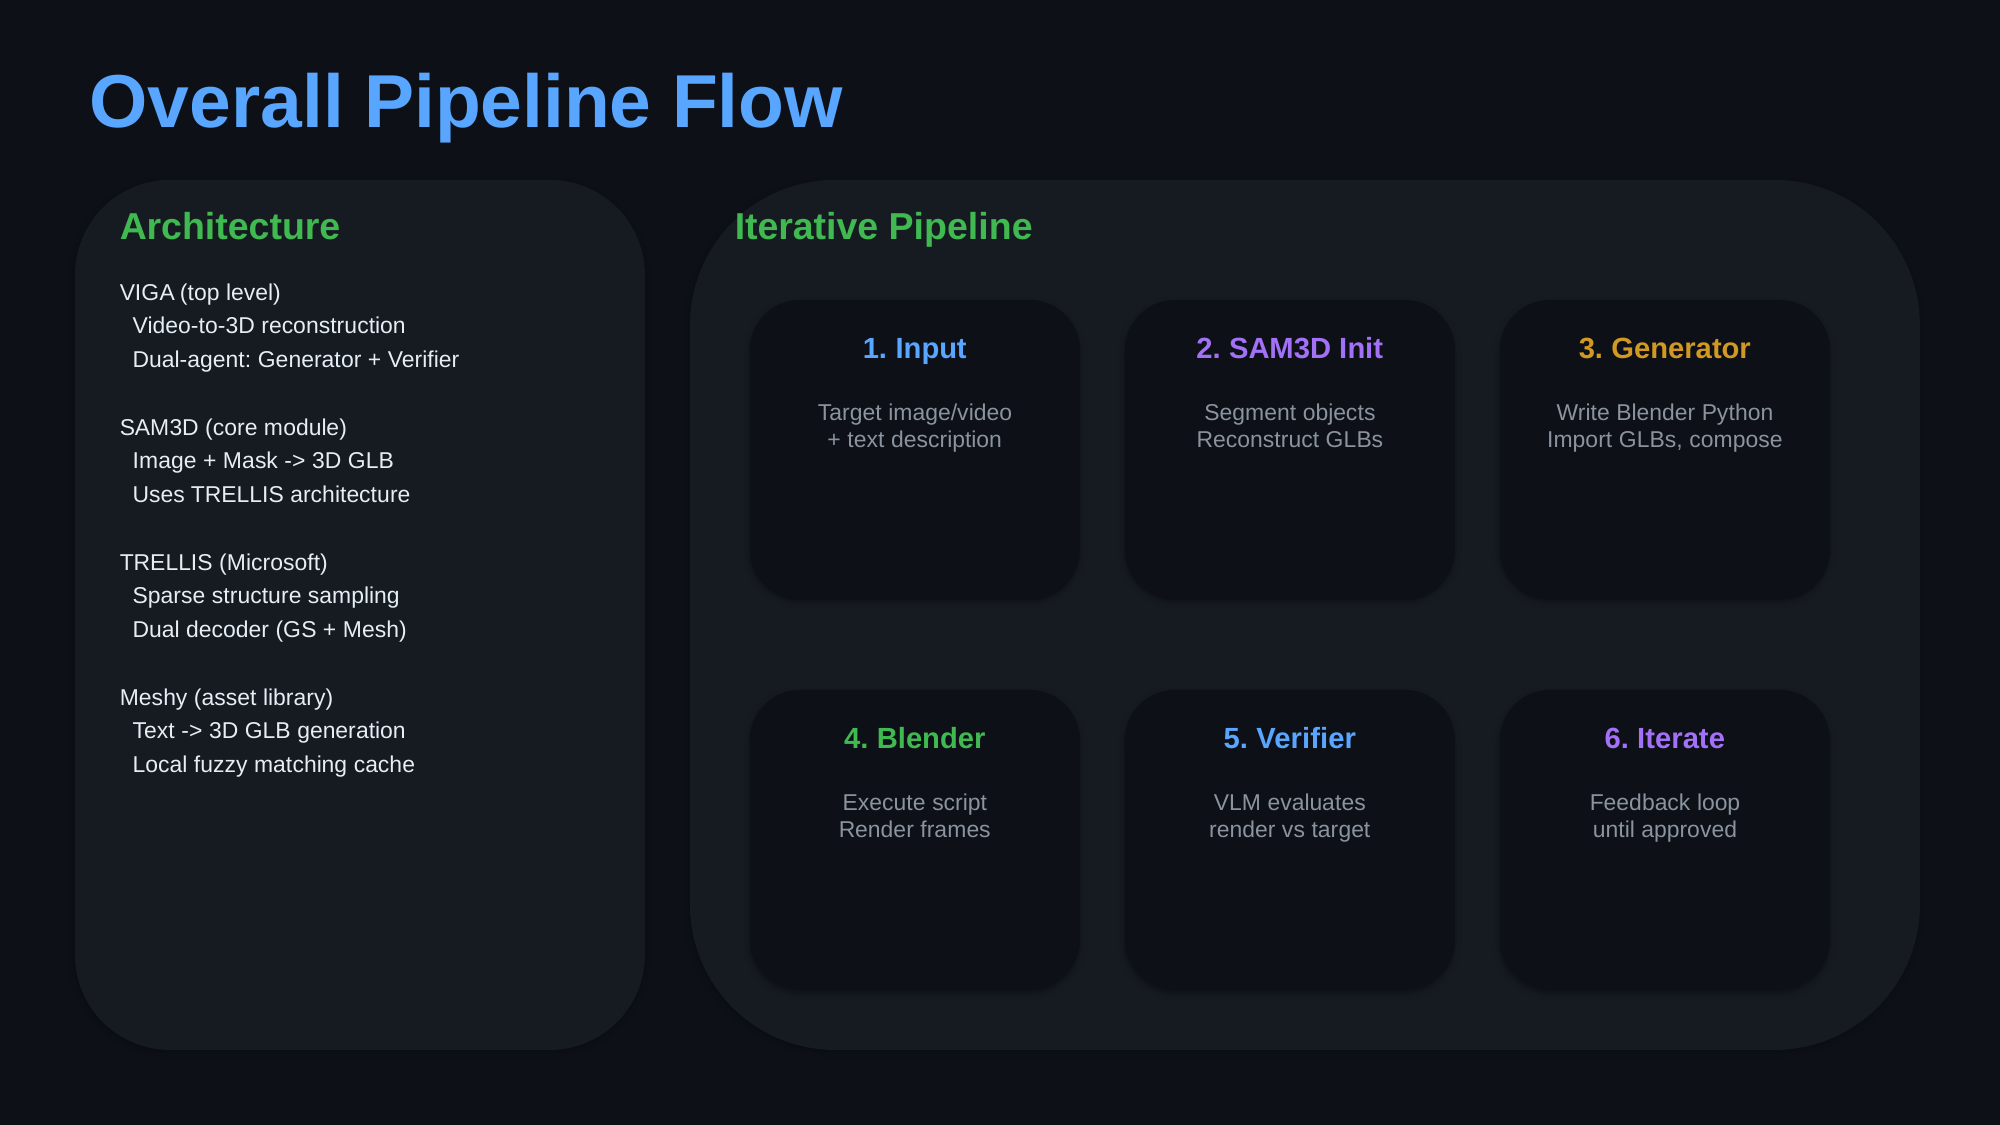

Overall Pipeline Flow

Architecture
Iterative Pipeline
VIGA (top level)
  Video-to-3D reconstruction
  Dual-agent: Generator + Verifier

SAM3D (core module)
  Image + Mask -> 3D GLB
  Uses TRELLIS architecture

TRELLIS (Microsoft)
  Sparse structure sampling
  Dual decoder (GS + Mesh)

Meshy (asset library)
  Text -> 3D GLB generation
  Local fuzzy matching cache

1. Input
2. SAM3D Init
3. Generator
Target image/video
+ text description
Segment objects
Reconstruct GLBs
Write Blender Python
Import GLBs, compose

4. Blender
5. Verifier
6. Iterate
Execute script
Render frames
VLM evaluates
render vs target
Feedback loop
until approved